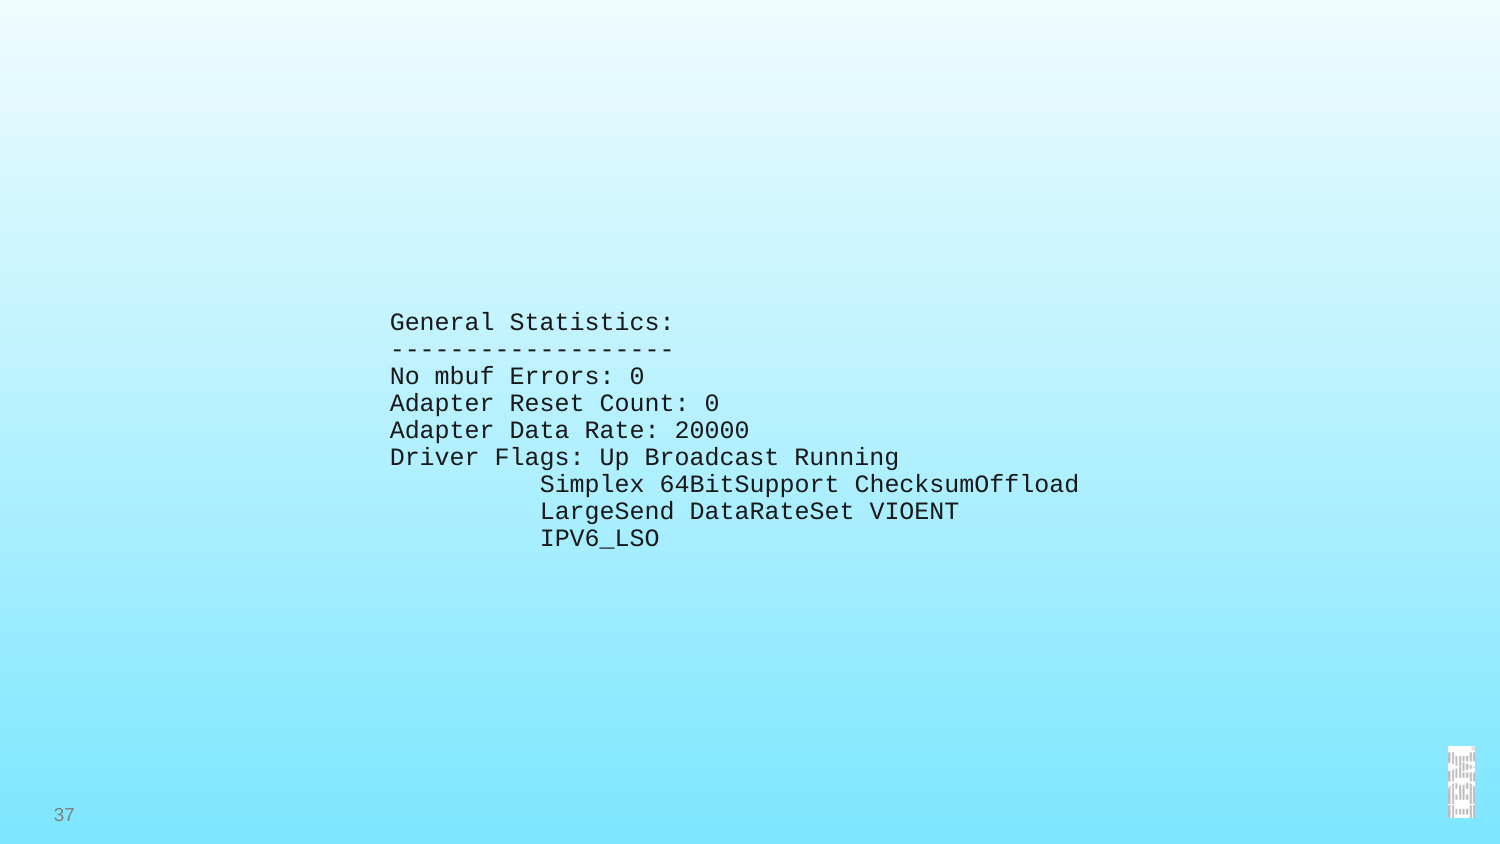

General Statistics:
-------------------
No mbuf Errors: 0
Adapter Reset Count: 0
Adapter Data Rate: 20000
Driver Flags: Up Broadcast Running
	Simplex 64BitSupport ChecksumOffload
	LargeSend DataRateSet VIOENT
	IPV6_LSO
37